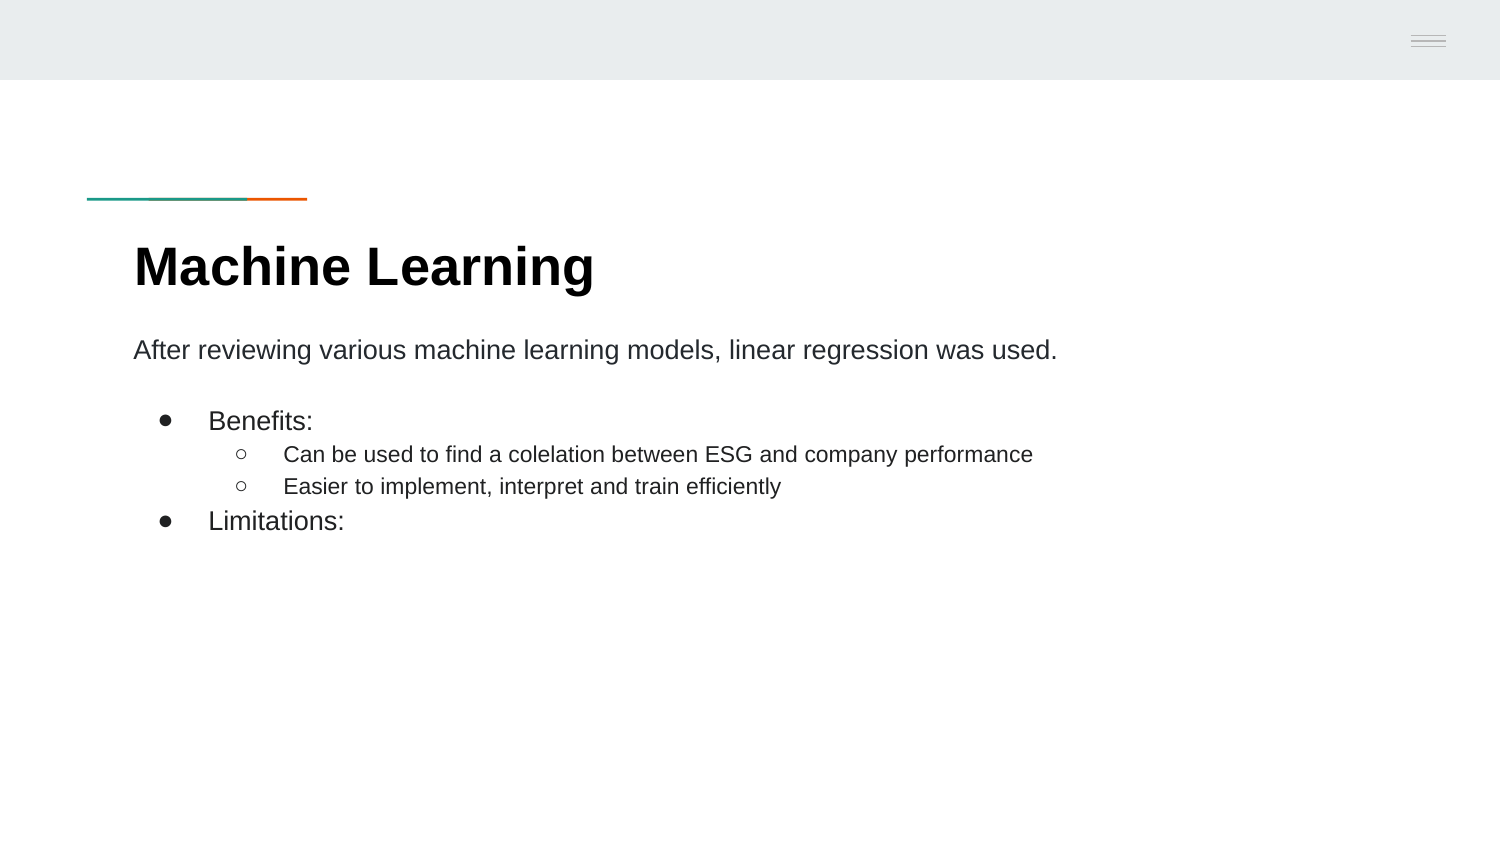

# Machine Learning
After reviewing various machine learning models, linear regression was used.
Benefits:
Can be used to find a colelation between ESG and company performance
Easier to implement, interpret and train efficiently
Limitations: